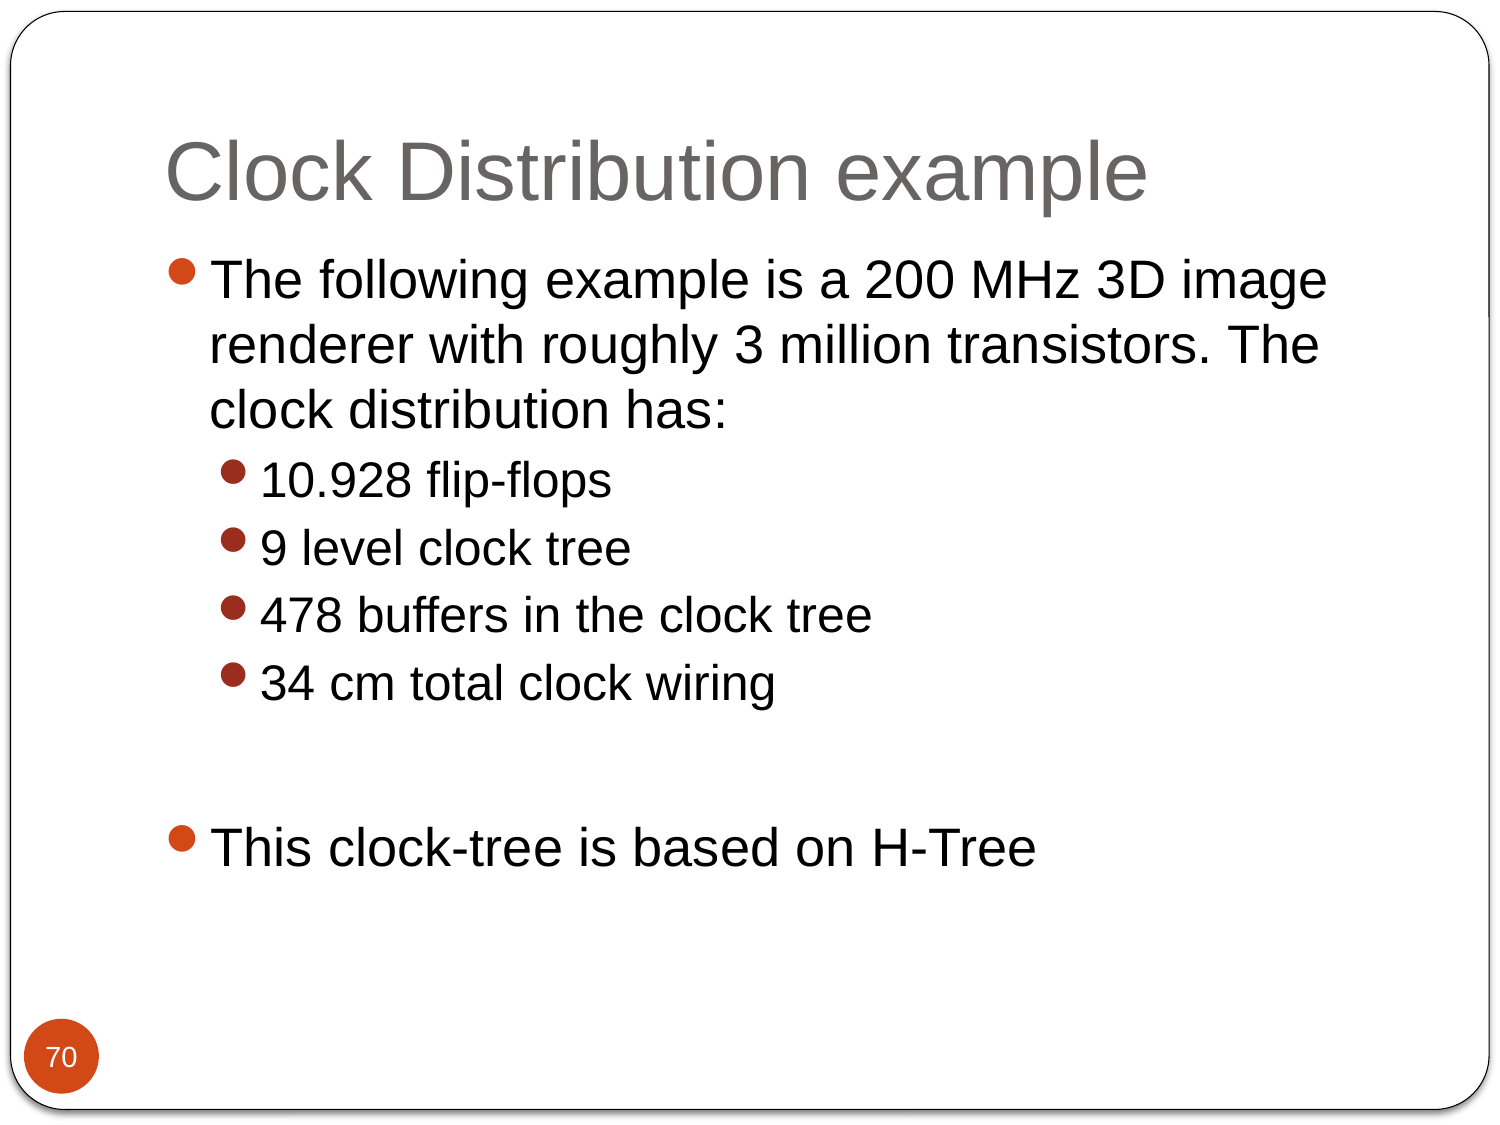

# Clock Distribution example
The following example is a 200 MHz 3D image renderer with roughly 3 million transistors. The clock distribution has:
10.928 flip-flops
9 level clock tree
478 buffers in the clock tree
34 cm total clock wiring

This clock-tree is based on H-Tree
70